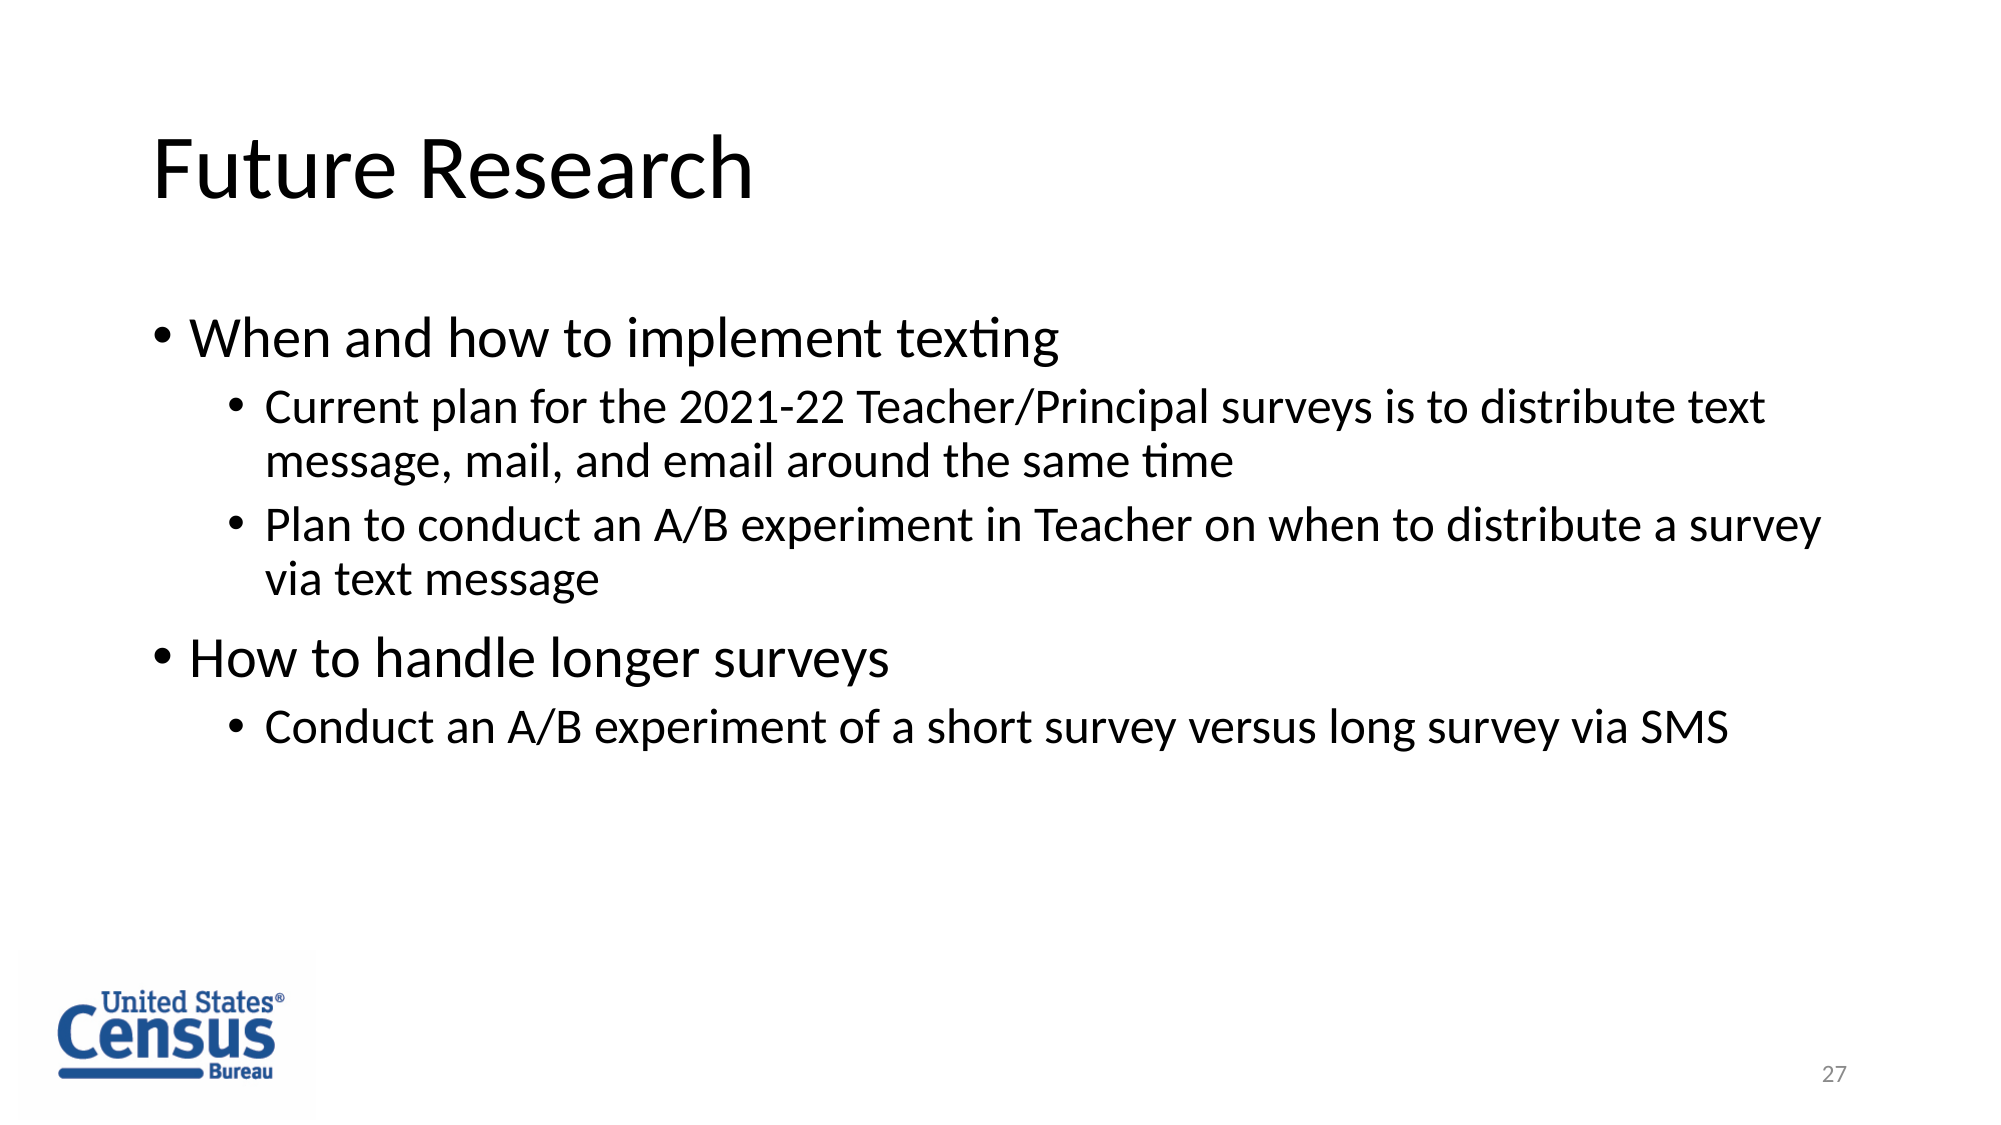

# Future Research
When and how to implement texting
Current plan for the 2021-22 Teacher/Principal surveys is to distribute text message, mail, and email around the same time
Plan to conduct an A/B experiment in Teacher on when to distribute a survey via text message
How to handle longer surveys
Conduct an A/B experiment of a short survey versus long survey via SMS

27